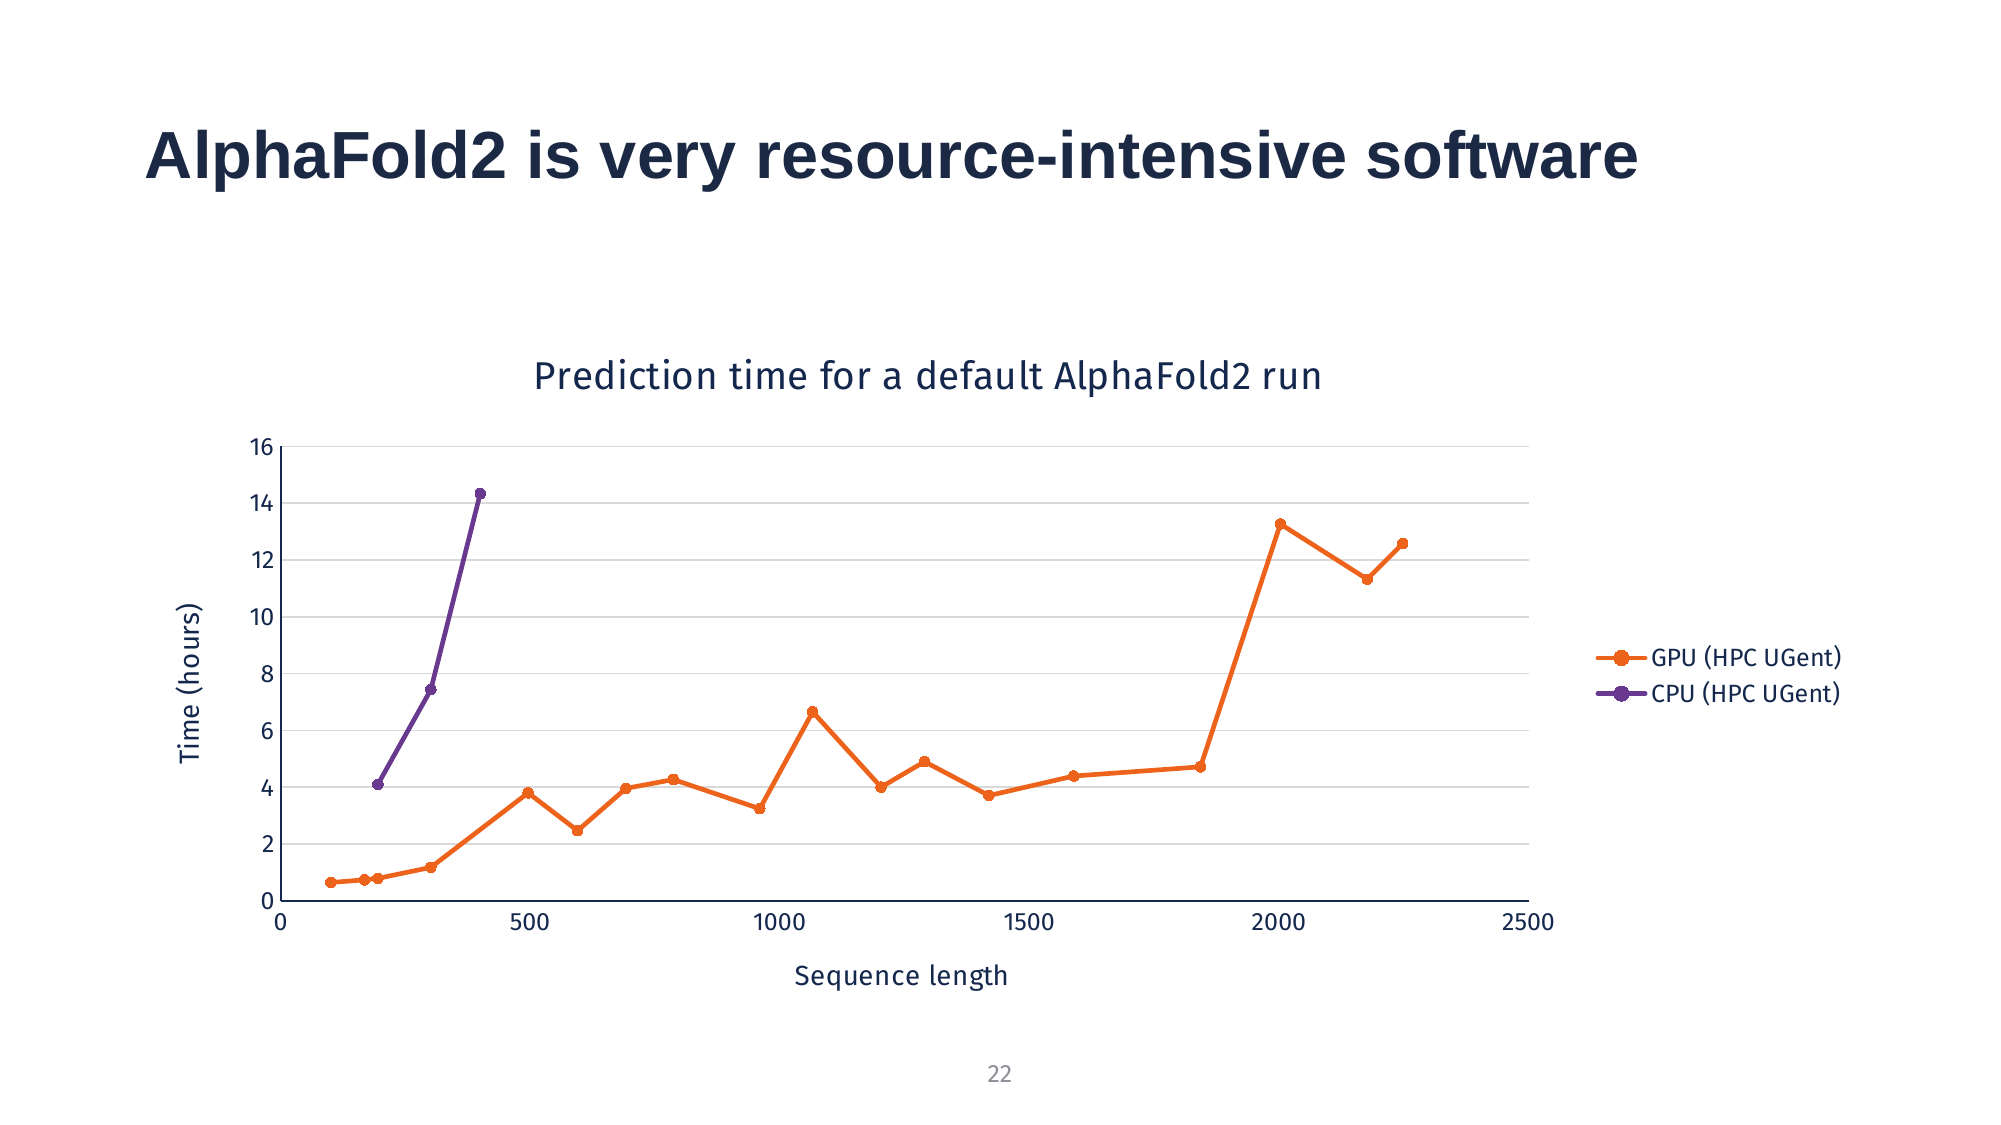

# AlphaFold2 is very resource-intensive software

### Chart: Prediction time for a default AlphaFold2 run

| Category | GPU (HPC UGent) | CPU (HPC UGent) |
|---|---|---|
22